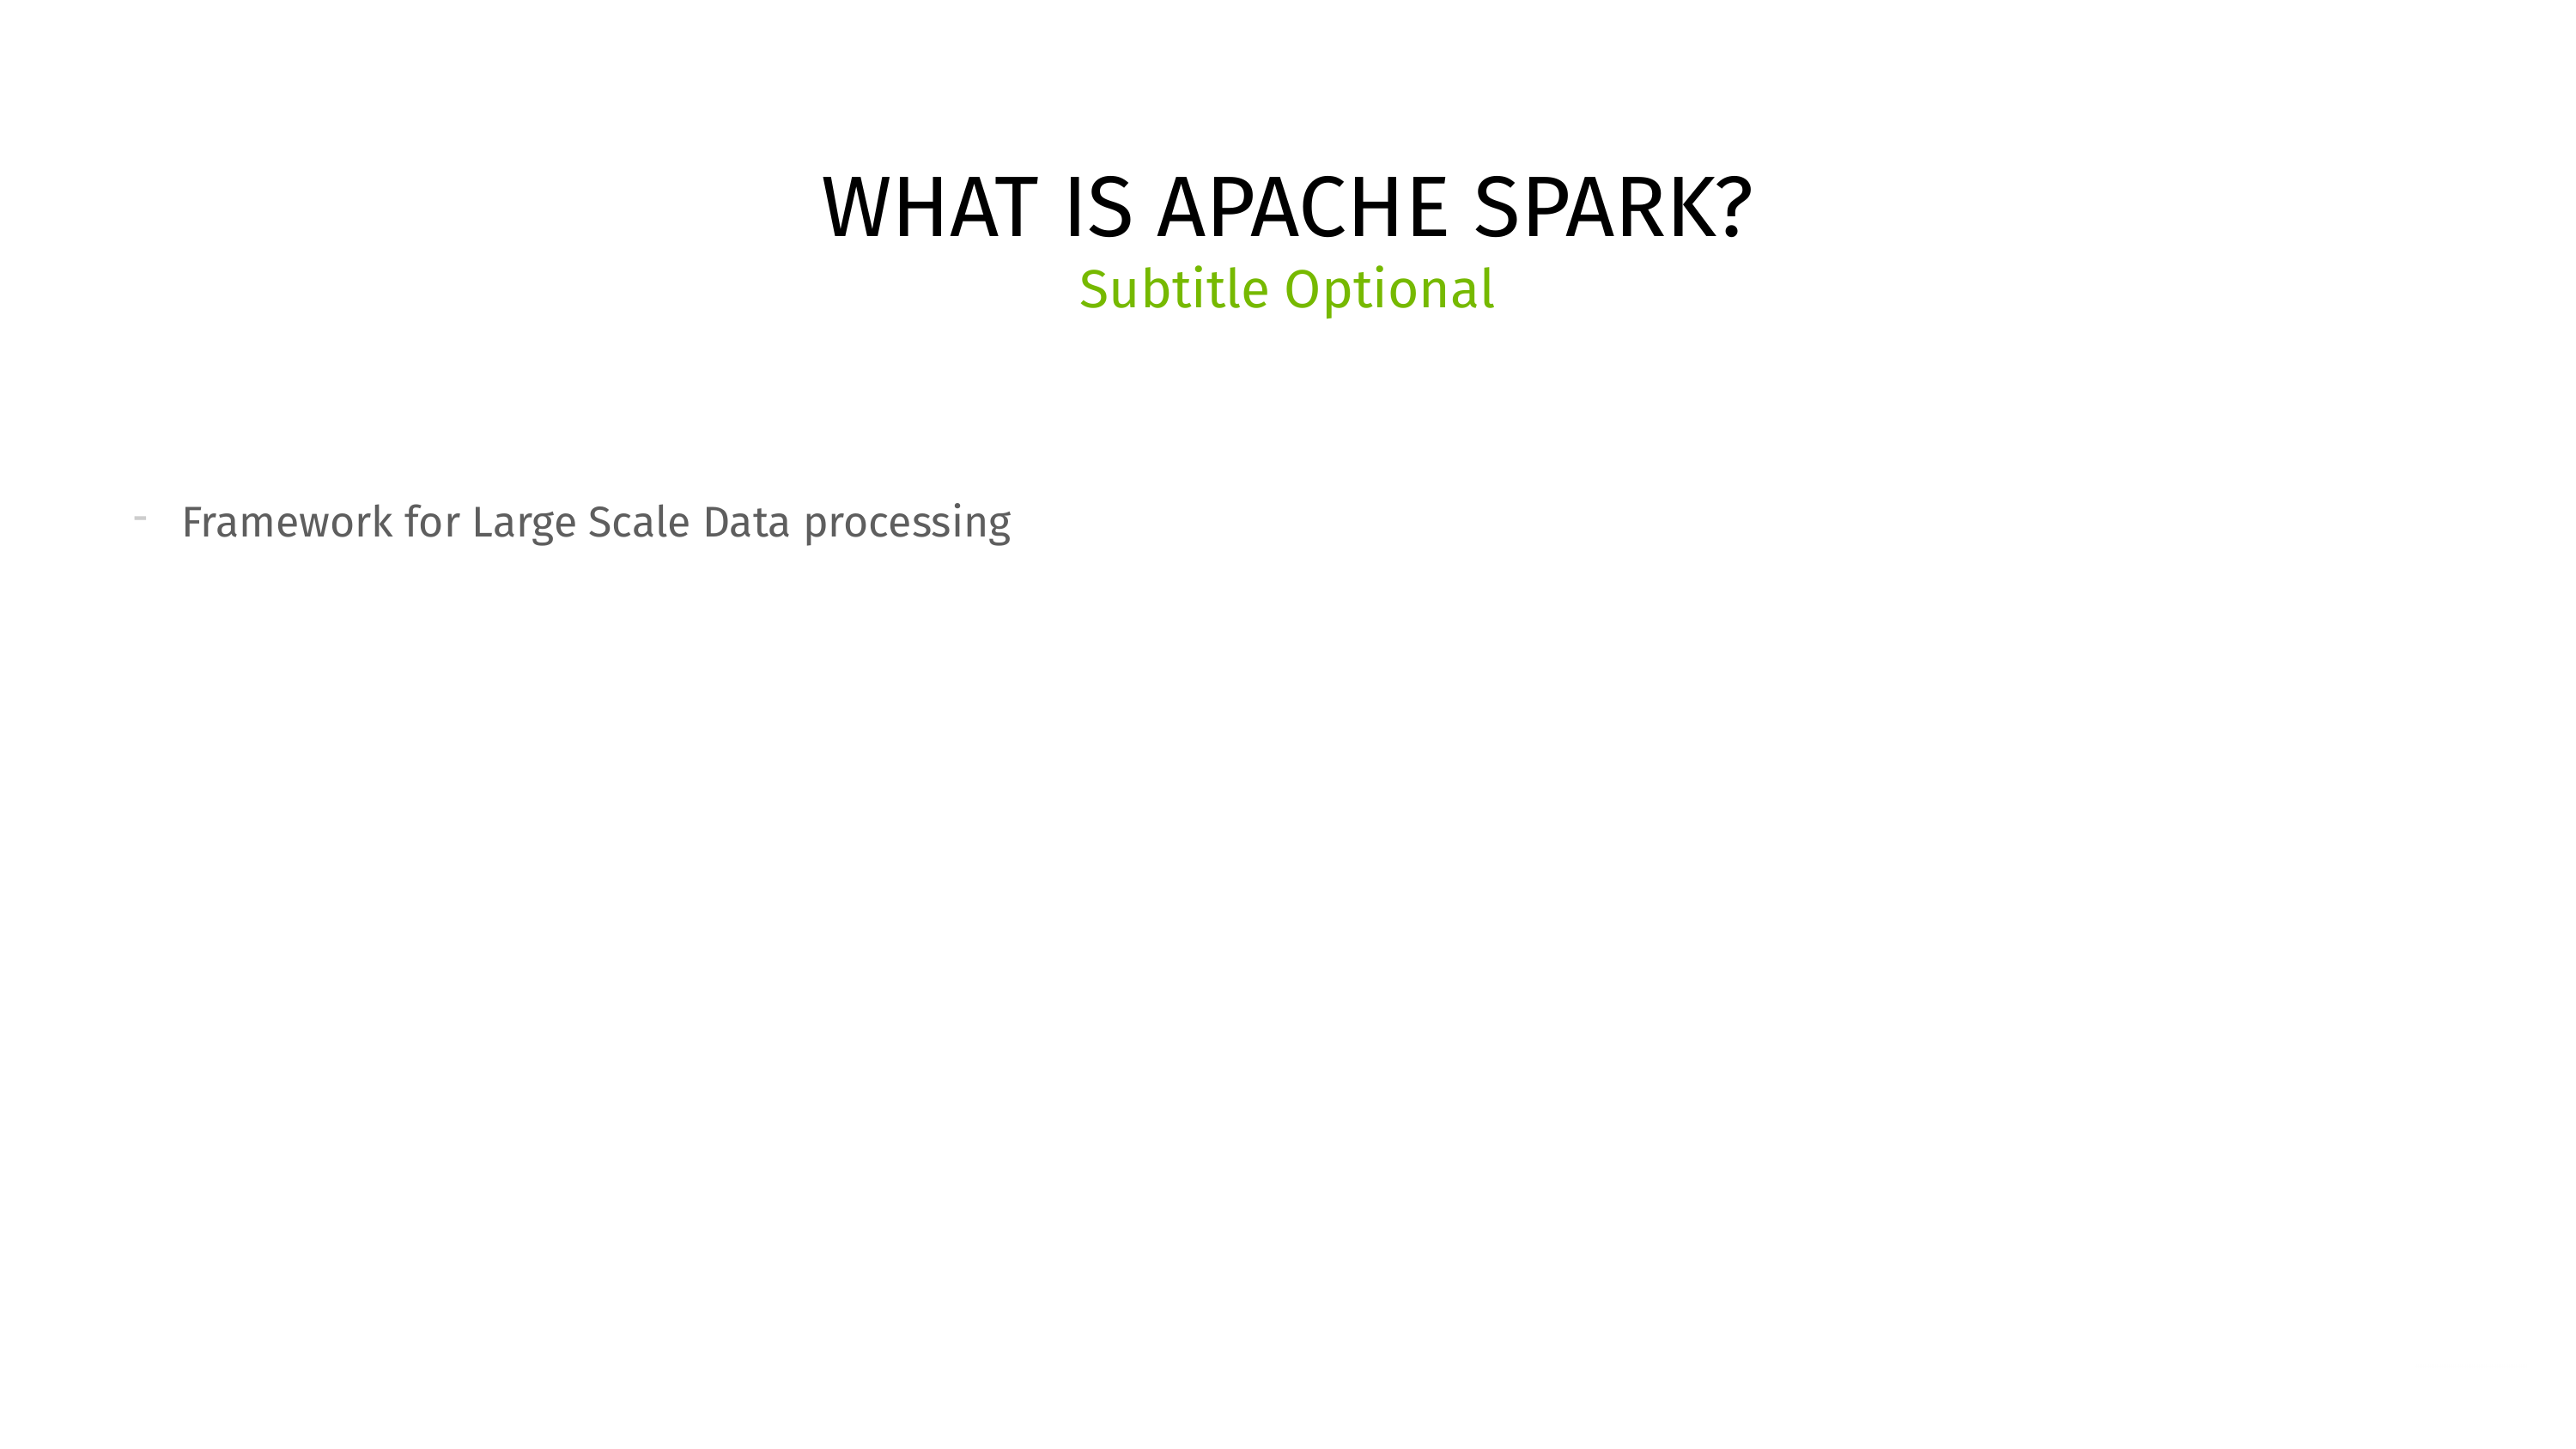

# What is APACHE Spark?
Subtitle Optional
Framework for Large Scale Data processing